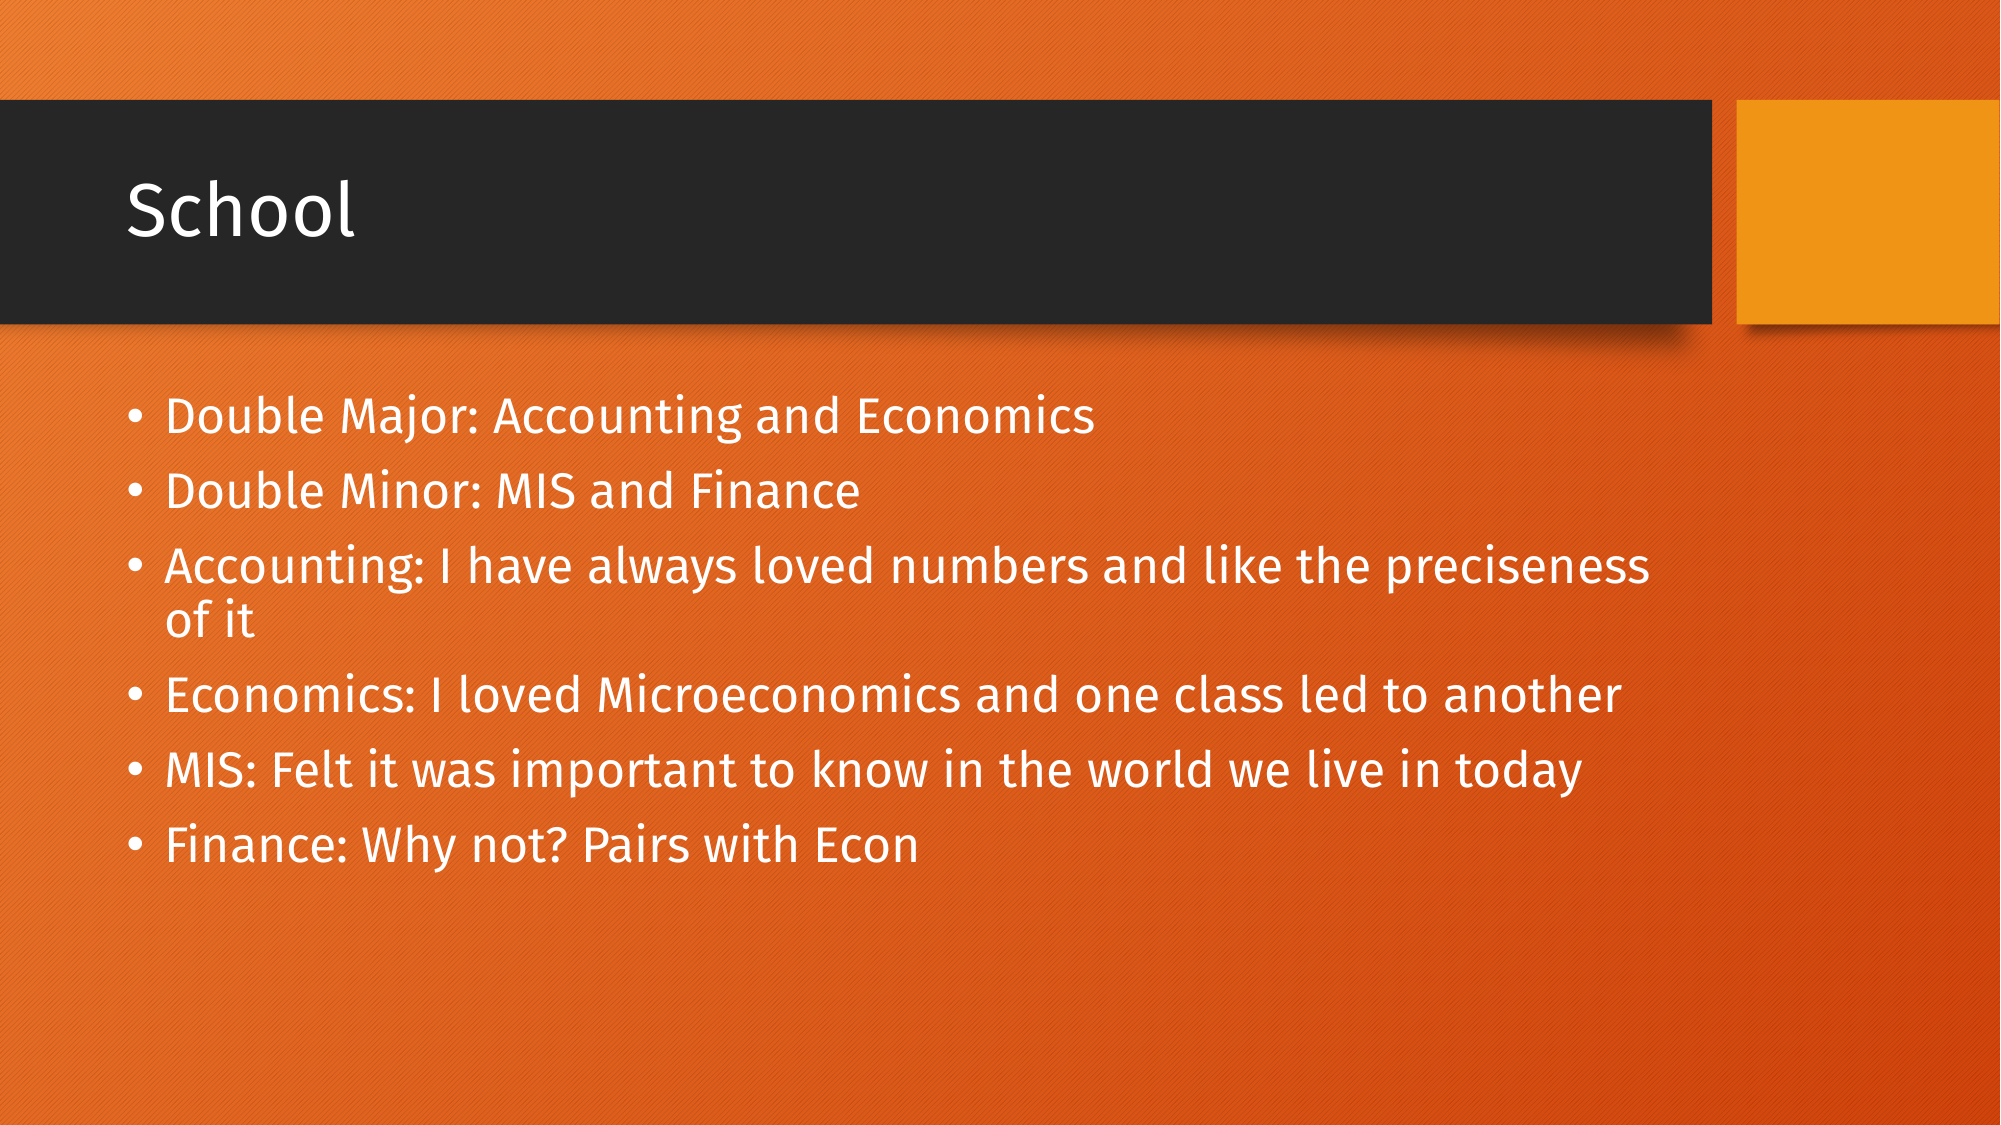

# School
Double Major: Accounting and Economics
Double Minor: MIS and Finance
Accounting: I have always loved numbers and like the preciseness of it
Economics: I loved Microeconomics and one class led to another
MIS: Felt it was important to know in the world we live in today
Finance: Why not? Pairs with Econ